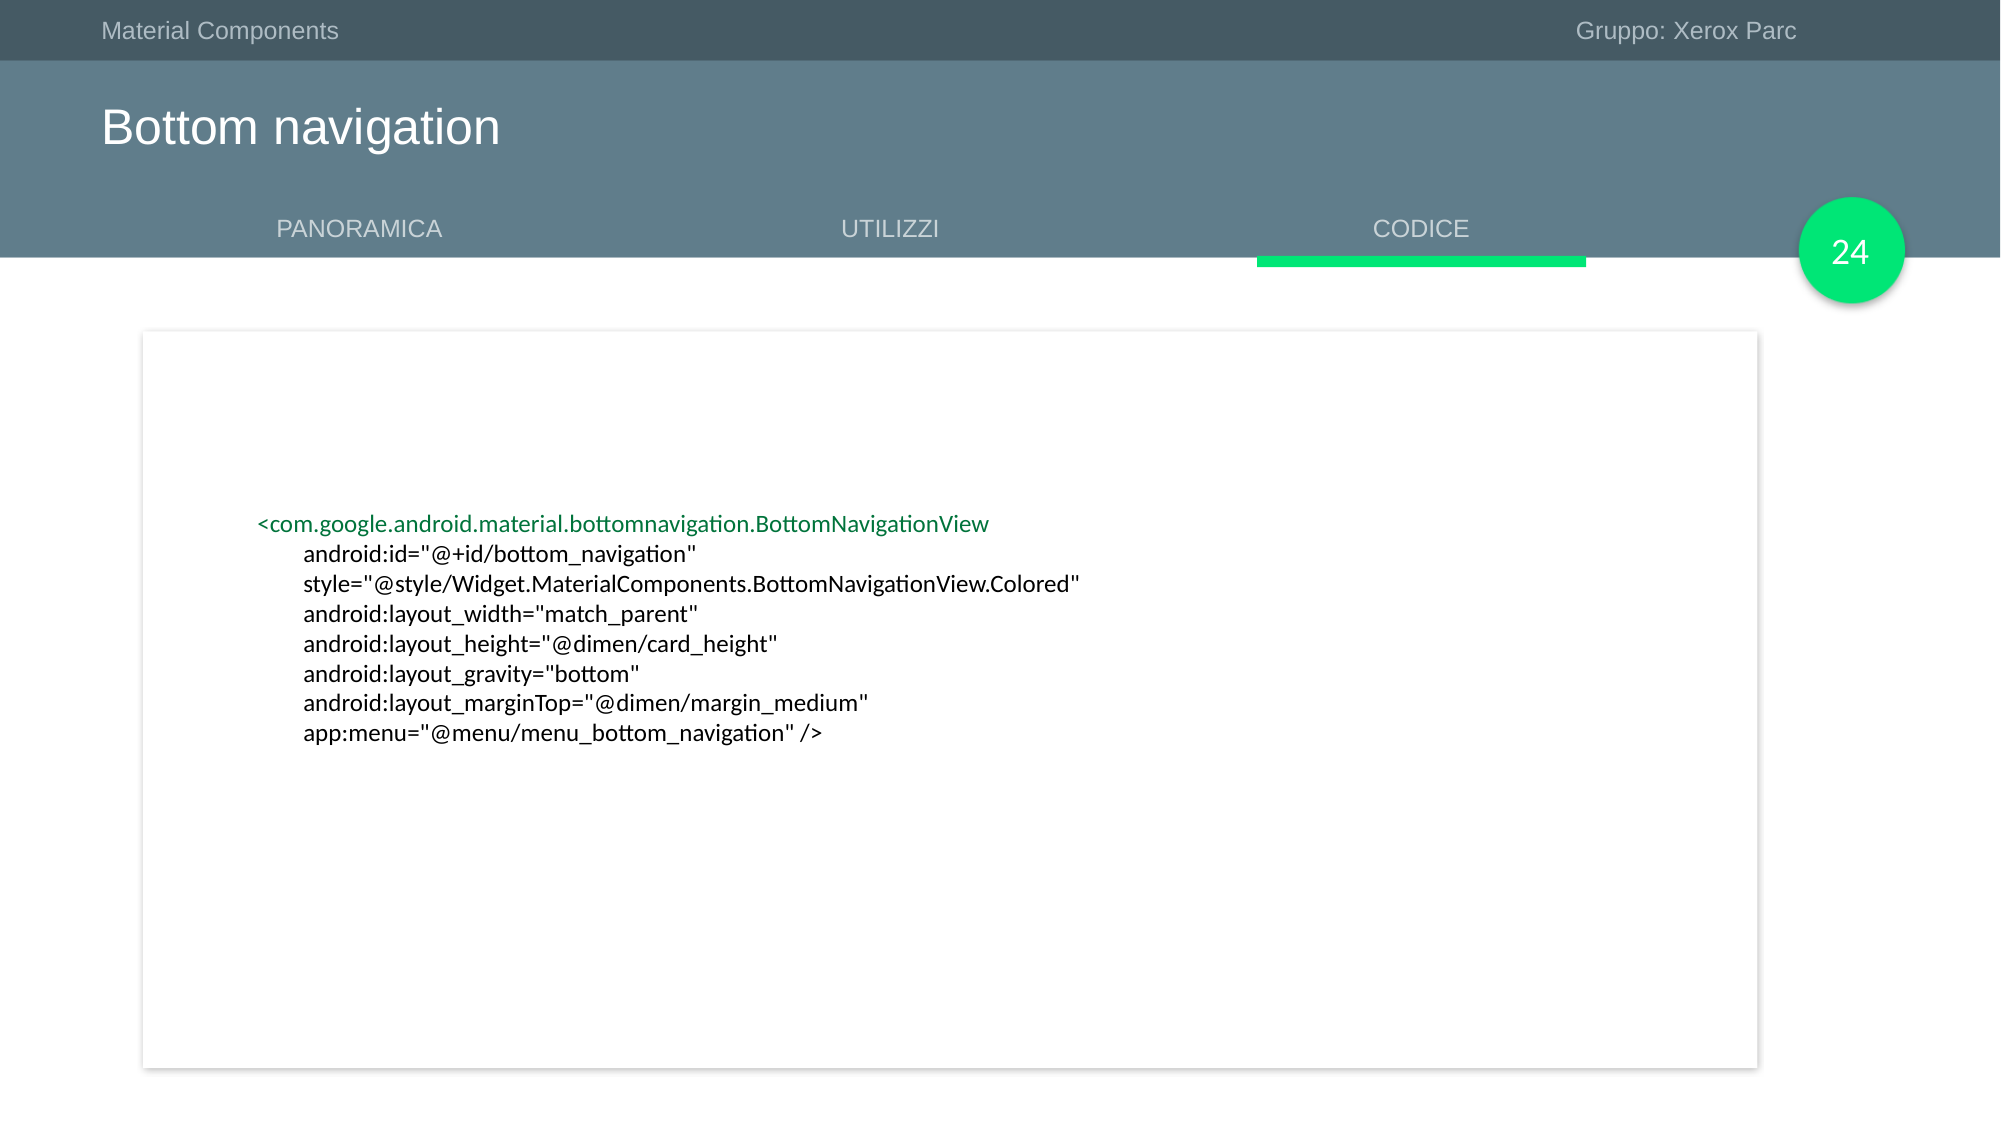

Material Components
Gruppo: Xerox Parc
Bottom navigation
CODICE
PANORAMICA
UTILIZZI
24

<com.google.android.material.bottomnavigation.BottomNavigationView
        android:id="@+id/bottom_navigation"
        style="@style/Widget.MaterialComponents.BottomNavigationView.Colored"
        android:layout_width="match_parent"
        android:layout_height="@dimen/card_height"
        android:layout_gravity="bottom"
        android:layout_marginTop="@dimen/margin_medium"
        app:menu="@menu/menu_bottom_navigation" />